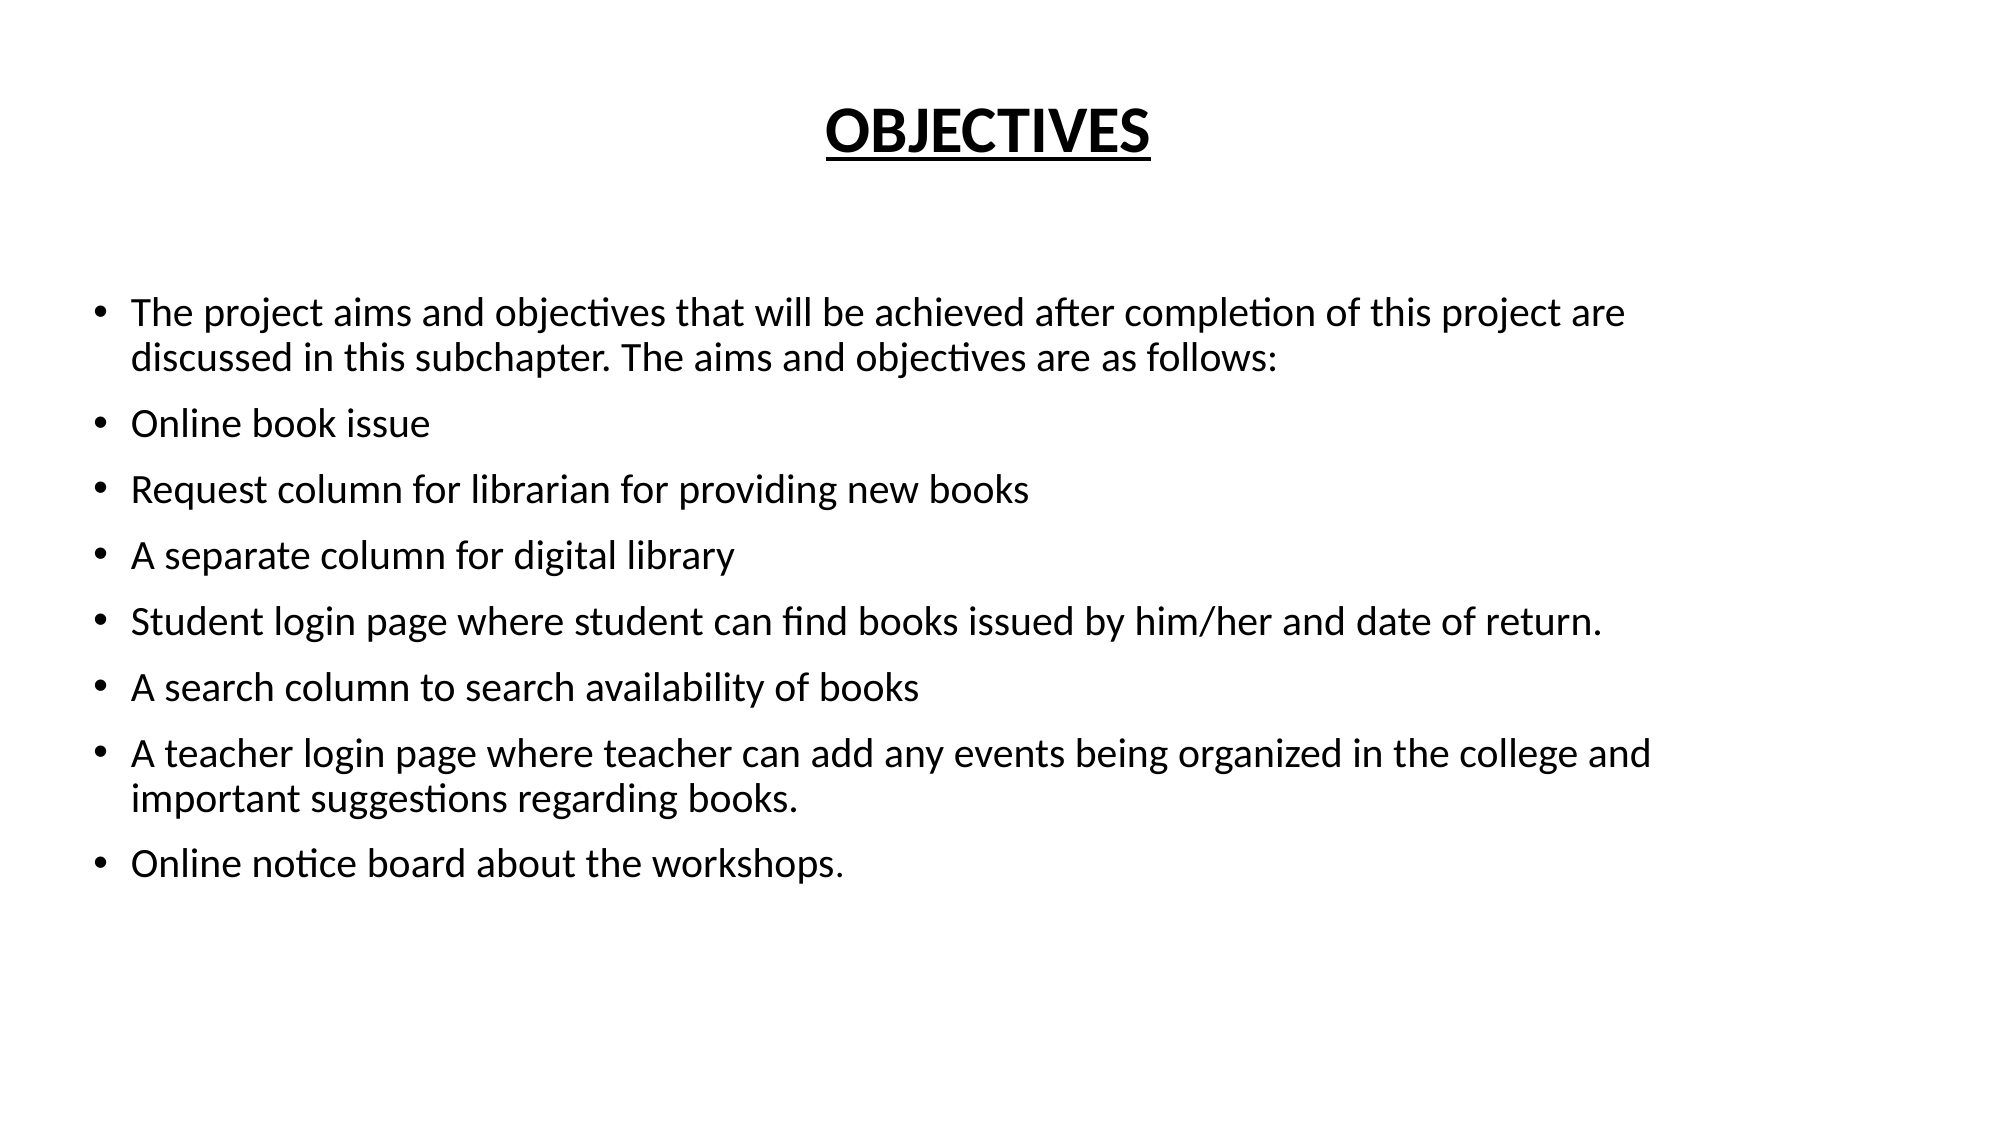

# OBJECTIVES
The project aims and objectives that will be achieved after completion of this project are discussed in this subchapter. The aims and objectives are as follows:
Online book issue
Request column for librarian for providing new books
A separate column for digital library
Student login page where student can find books issued by him/her and date of return.
A search column to search availability of books
A teacher login page where teacher can add any events being organized in the college and important suggestions regarding books.
Online notice board about the workshops.